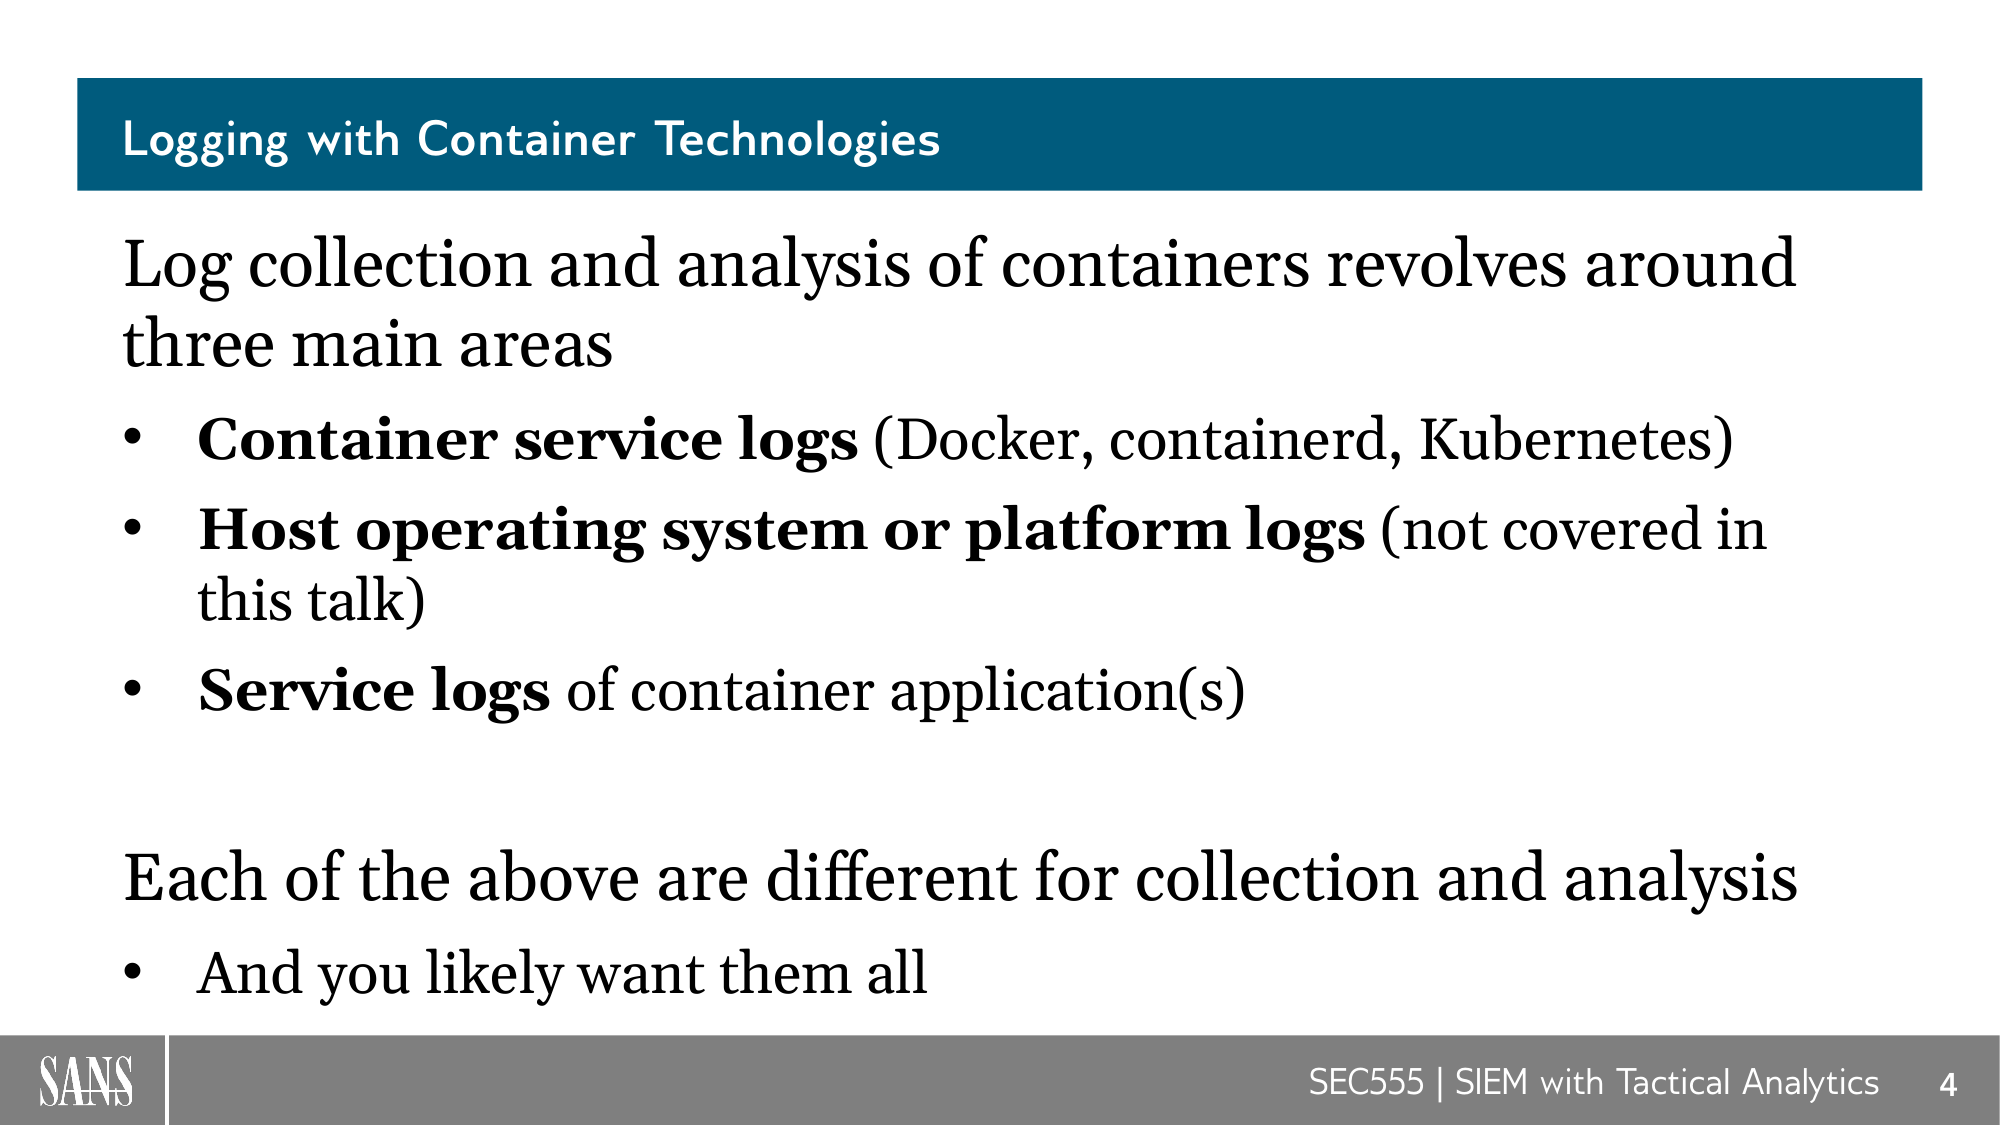

# Logging with Container Technologies
Log collection and analysis of containers revolves around three main areas
Container service logs (Docker, containerd, Kubernetes)
Host operating system or platform logs (not covered in this talk)
Service logs of container application(s)

Each of the above are different for collection and analysis
And you likely want them all